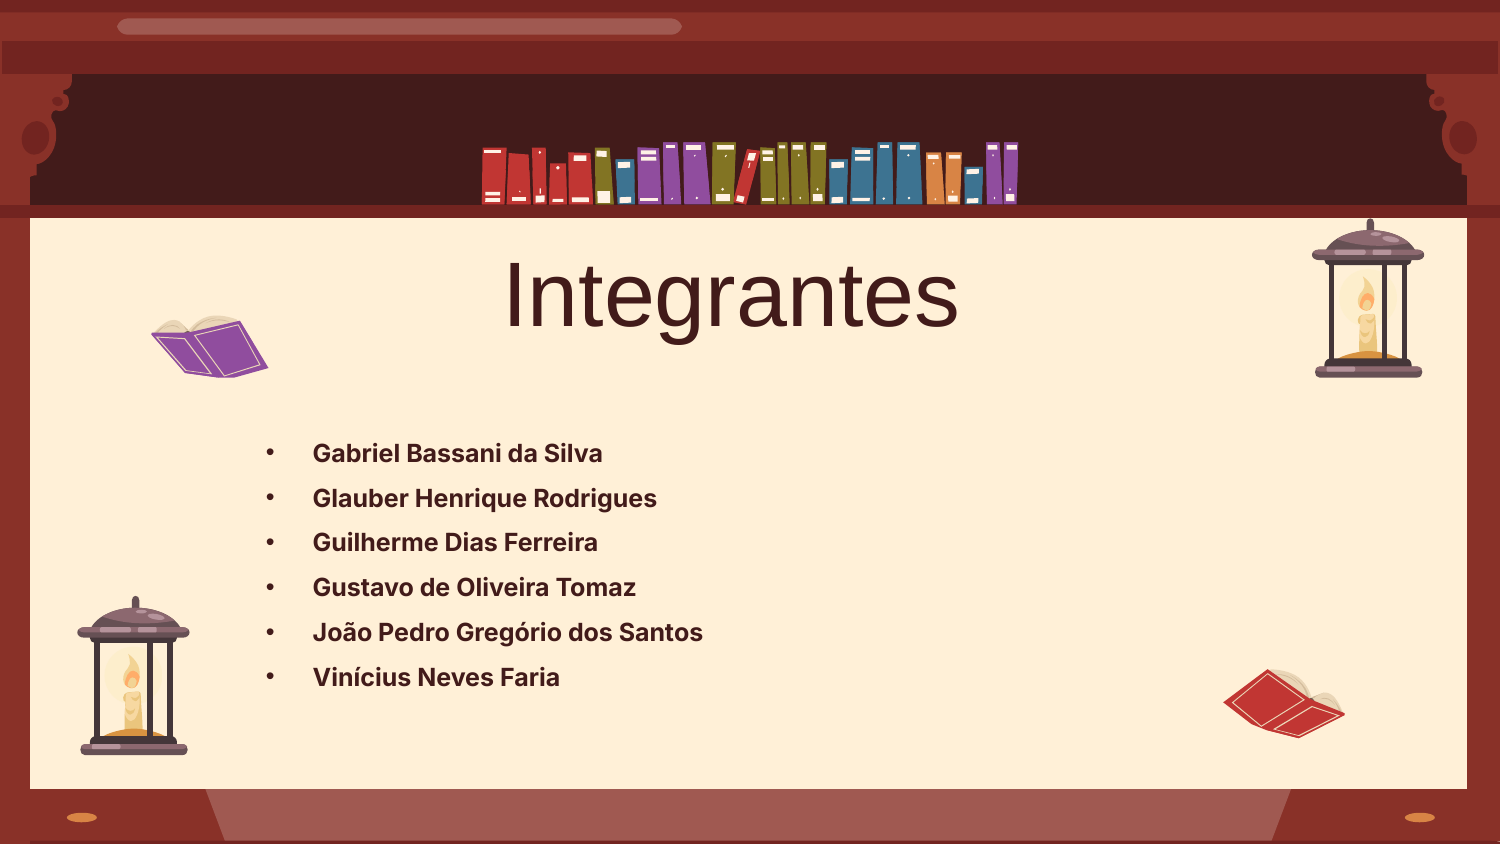

# Integrantes

Gabriel Bassani da Silva
Glauber Henrique Rodrigues
Guilherme Dias Ferreira
Gustavo de Oliveira Tomaz
João Pedro Gregório dos Santos
Vinícius Neves Faria